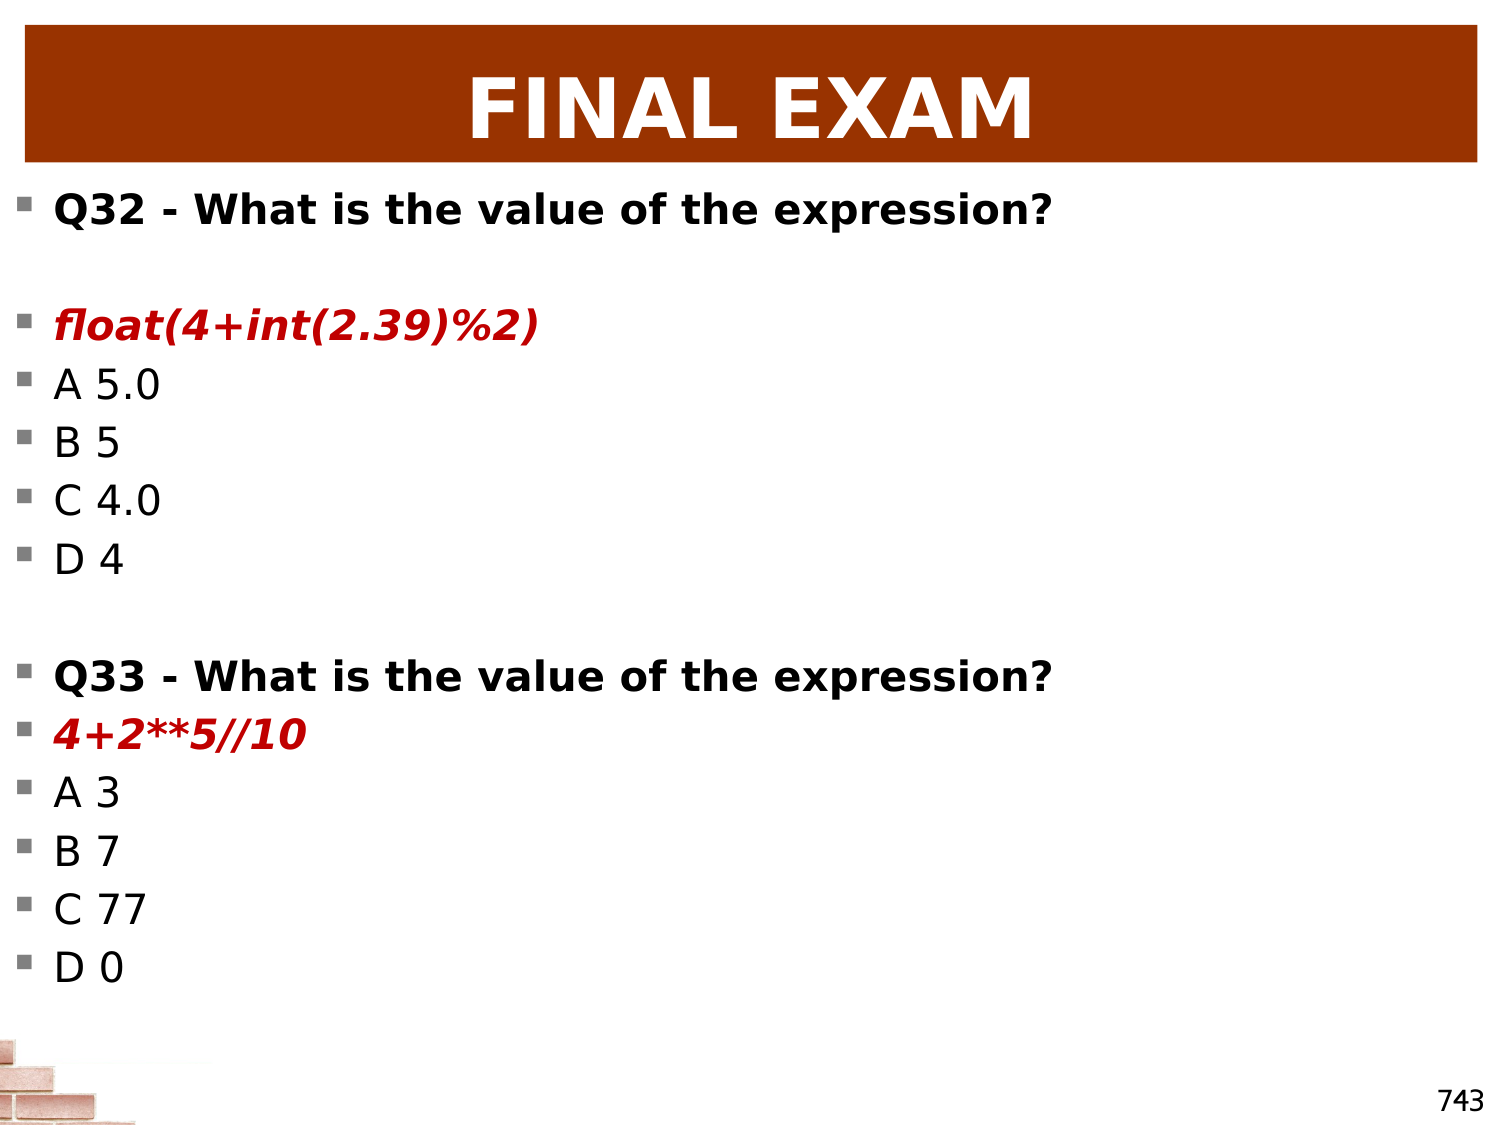

# FINAL EXAM
Q32 - What is the value of the expression?

float(4+int(2.39)%2)
A 5.0
B 5
C 4.0
D 4

Q33 - What is the value of the expression?
4+2**5//10
A 3
B 7
C 77
D 0

743